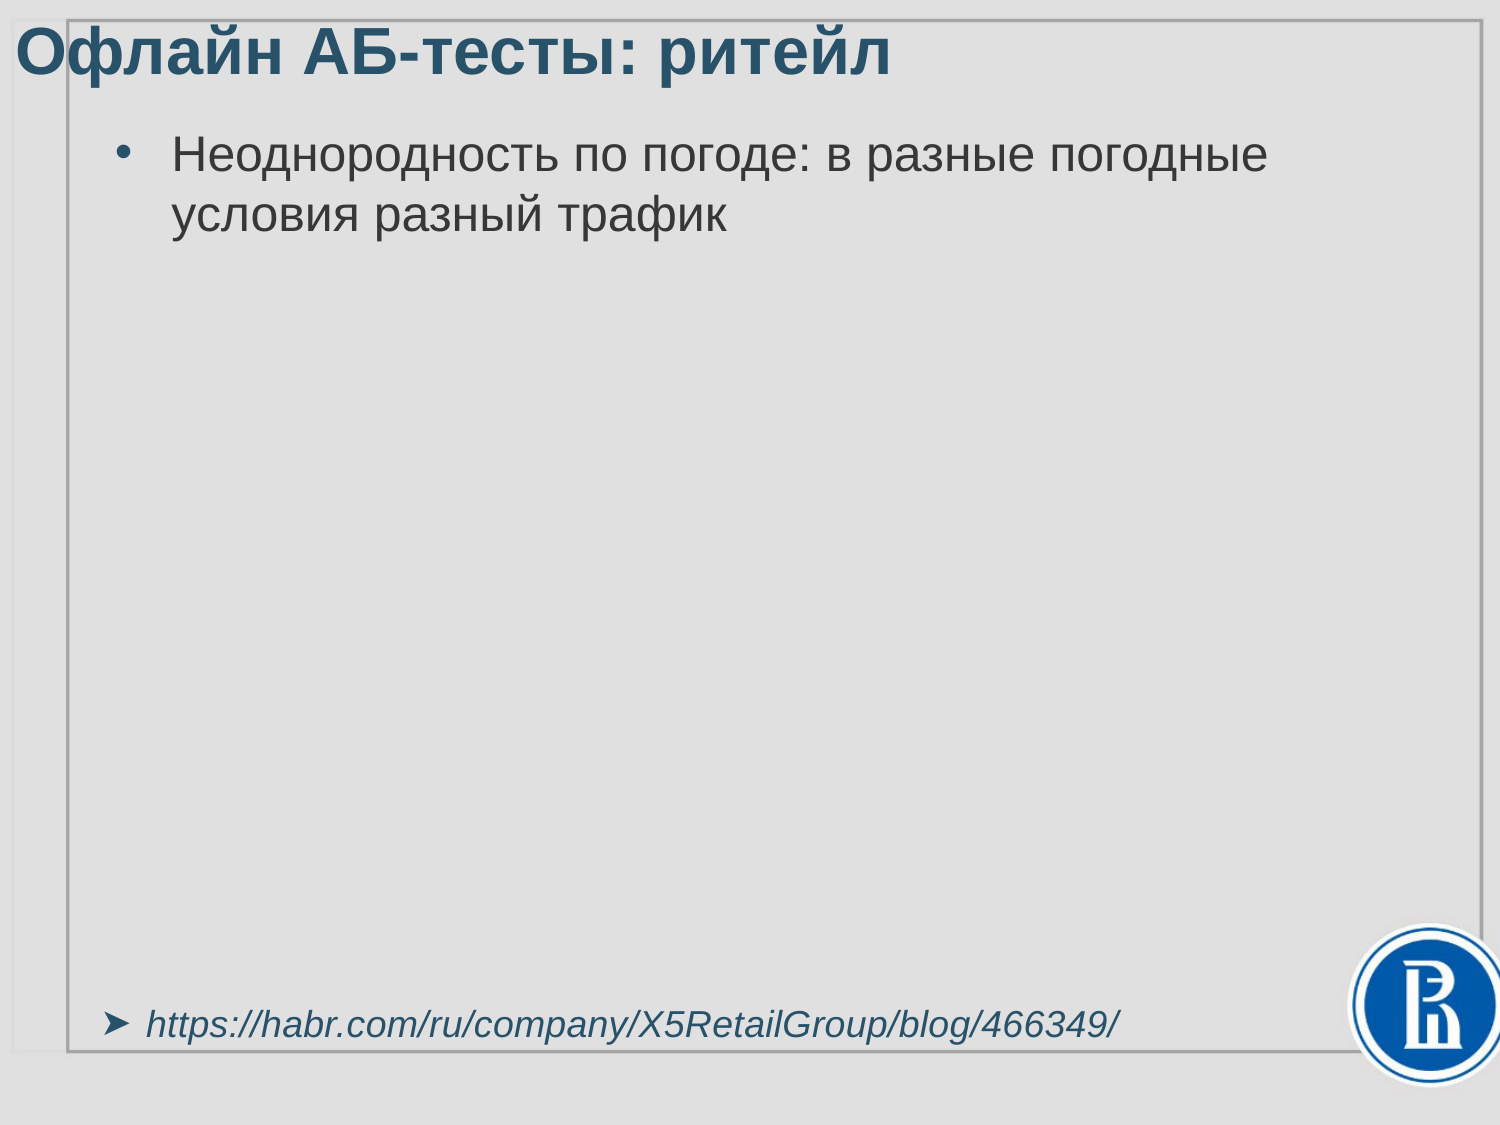

# Офлайн АБ-тесты: ритейл
Неоднородность по погоде: в разные погодные условия разный трафик

https://habr.com/ru/company/X5RetailGroup/blog/466349/